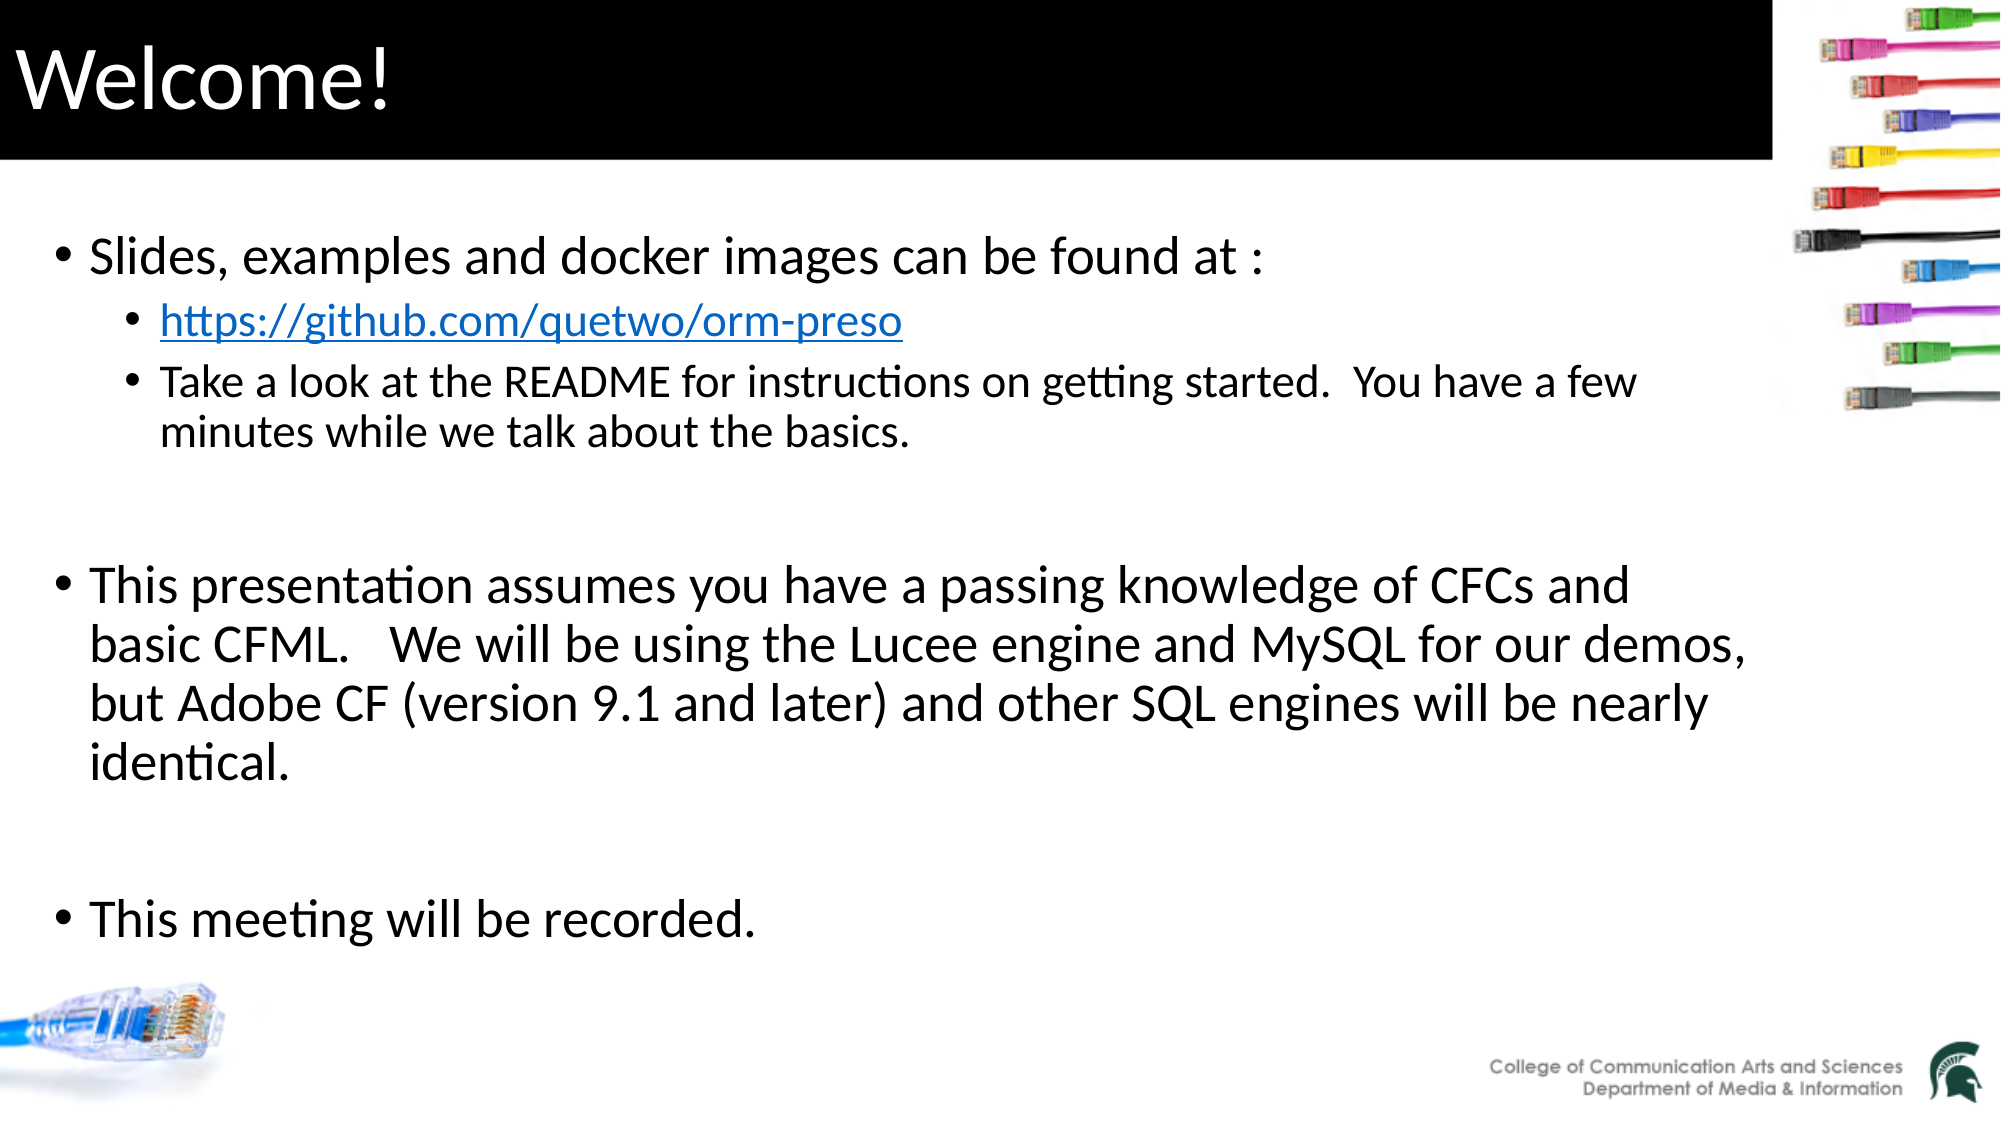

# Welcome!
Slides, examples and docker images can be found at :
https://github.com/quetwo/orm-preso
Take a look at the README for instructions on getting started.  You have a few minutes while we talk about the basics.

This presentation assumes you have a passing knowledge of CFCs and basic CFML.   We will be using the Lucee engine and MySQL for our demos, but Adobe CF (version 9.1 and later) and other SQL engines will be nearly identical.

This meeting will be recorded.